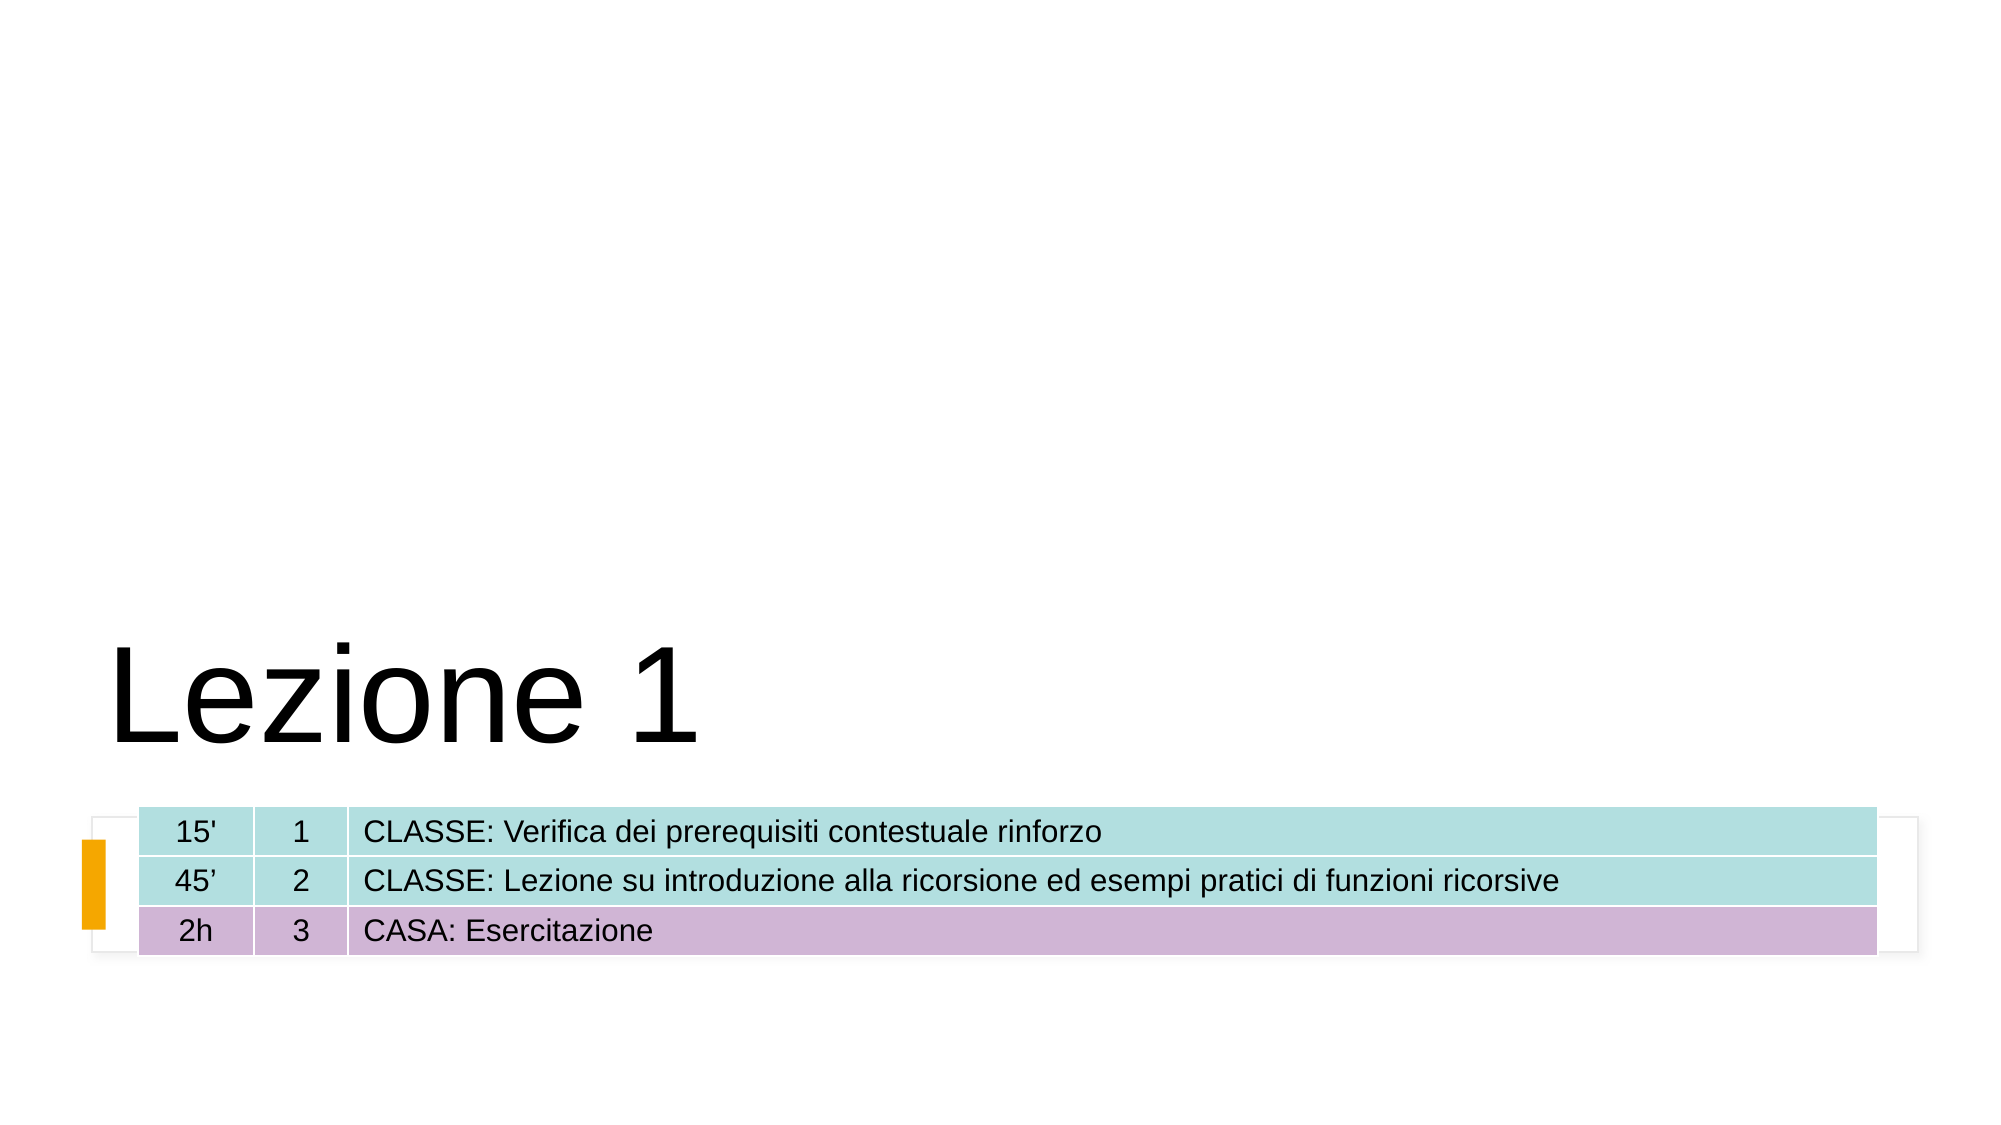

# Lezione 1
| 15' | 1 | CLASSE: Verifica dei prerequisiti contestuale rinforzo |
| --- | --- | --- |
| 45’ | 2 | CLASSE: Lezione su introduzione alla ricorsione ed esempi pratici di funzioni ricorsive |
| 2h | 3 | CASA: Esercitazione |